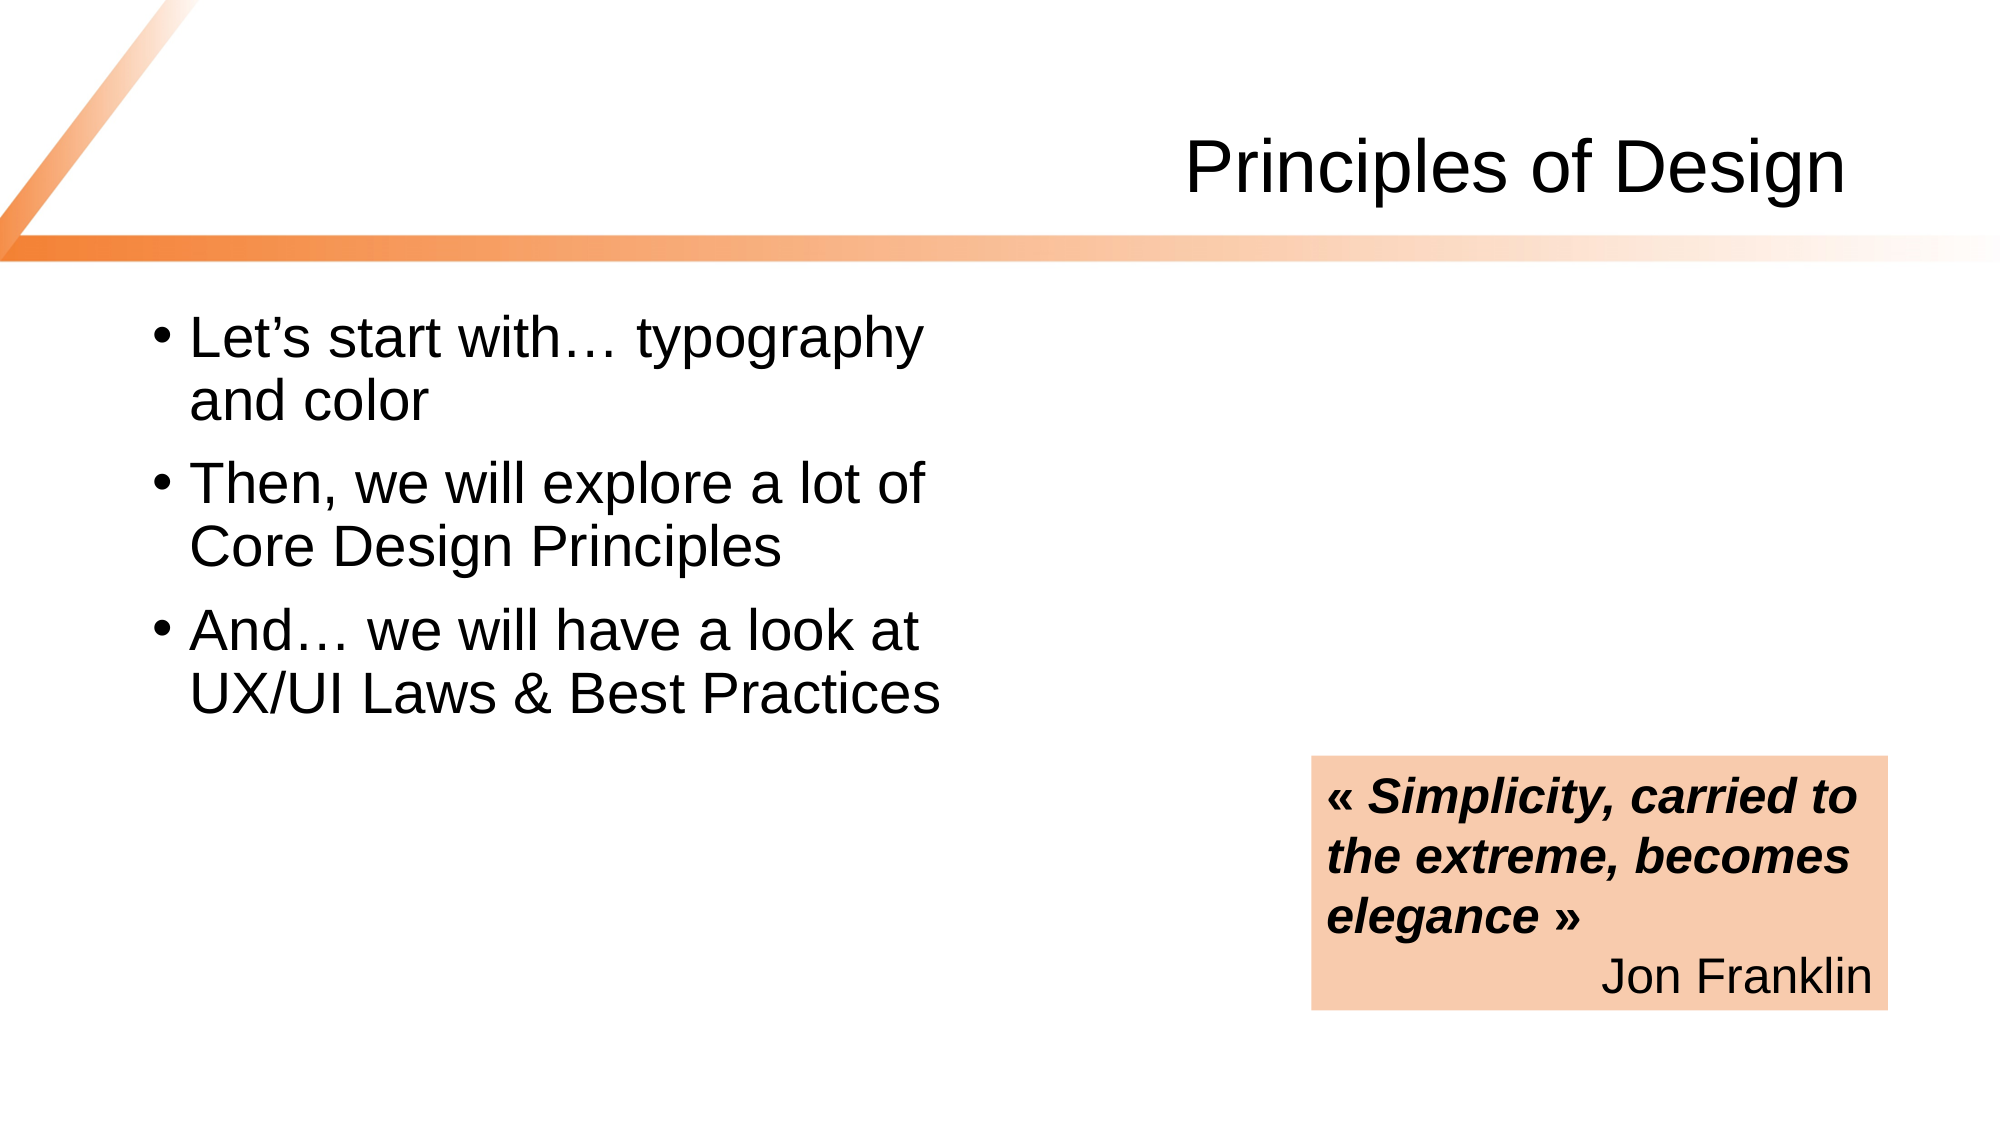

# Principles of Design
Let’s start with… typography and color
Then, we will explore a lot of Core Design Principles
And… we will have a look at UX/UI Laws & Best Practices

« Simplicity, carried to the extreme, becomes elegance »
	Jon Franklin